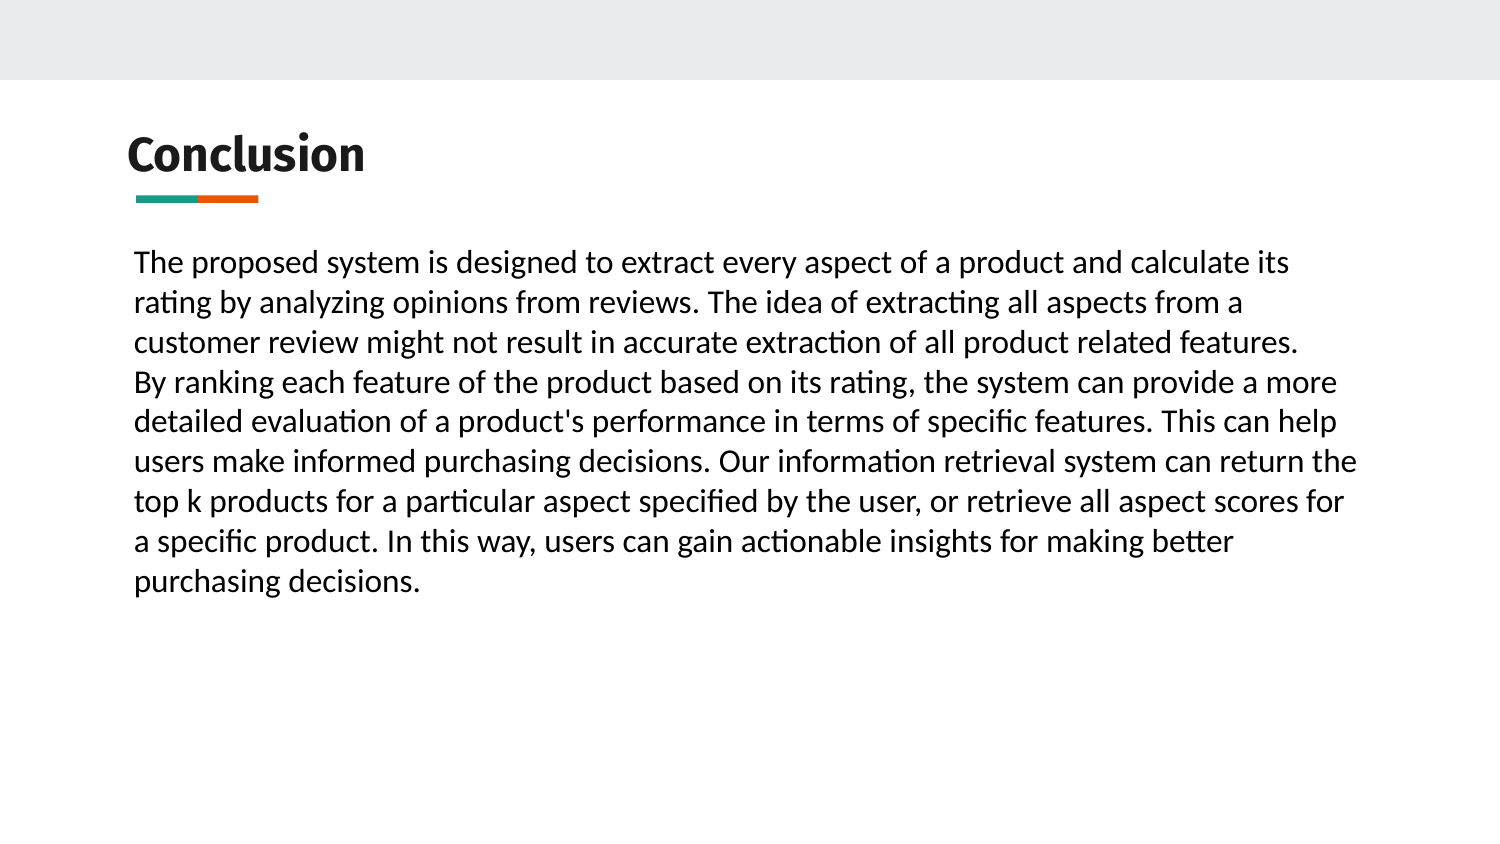

# Conclusion
The proposed system is designed to extract every aspect of a product and calculate its rating by analyzing opinions from reviews. The idea of extracting all aspects from a customer review might not result in accurate extraction of all product related features.
By ranking each feature of the product based on its rating, the system can provide a more detailed evaluation of a product's performance in terms of specific features. This can help users make informed purchasing decisions. Our information retrieval system can return the top k products for a particular aspect specified by the user, or retrieve all aspect scores for a specific product. In this way, users can gain actionable insights for making better purchasing decisions.